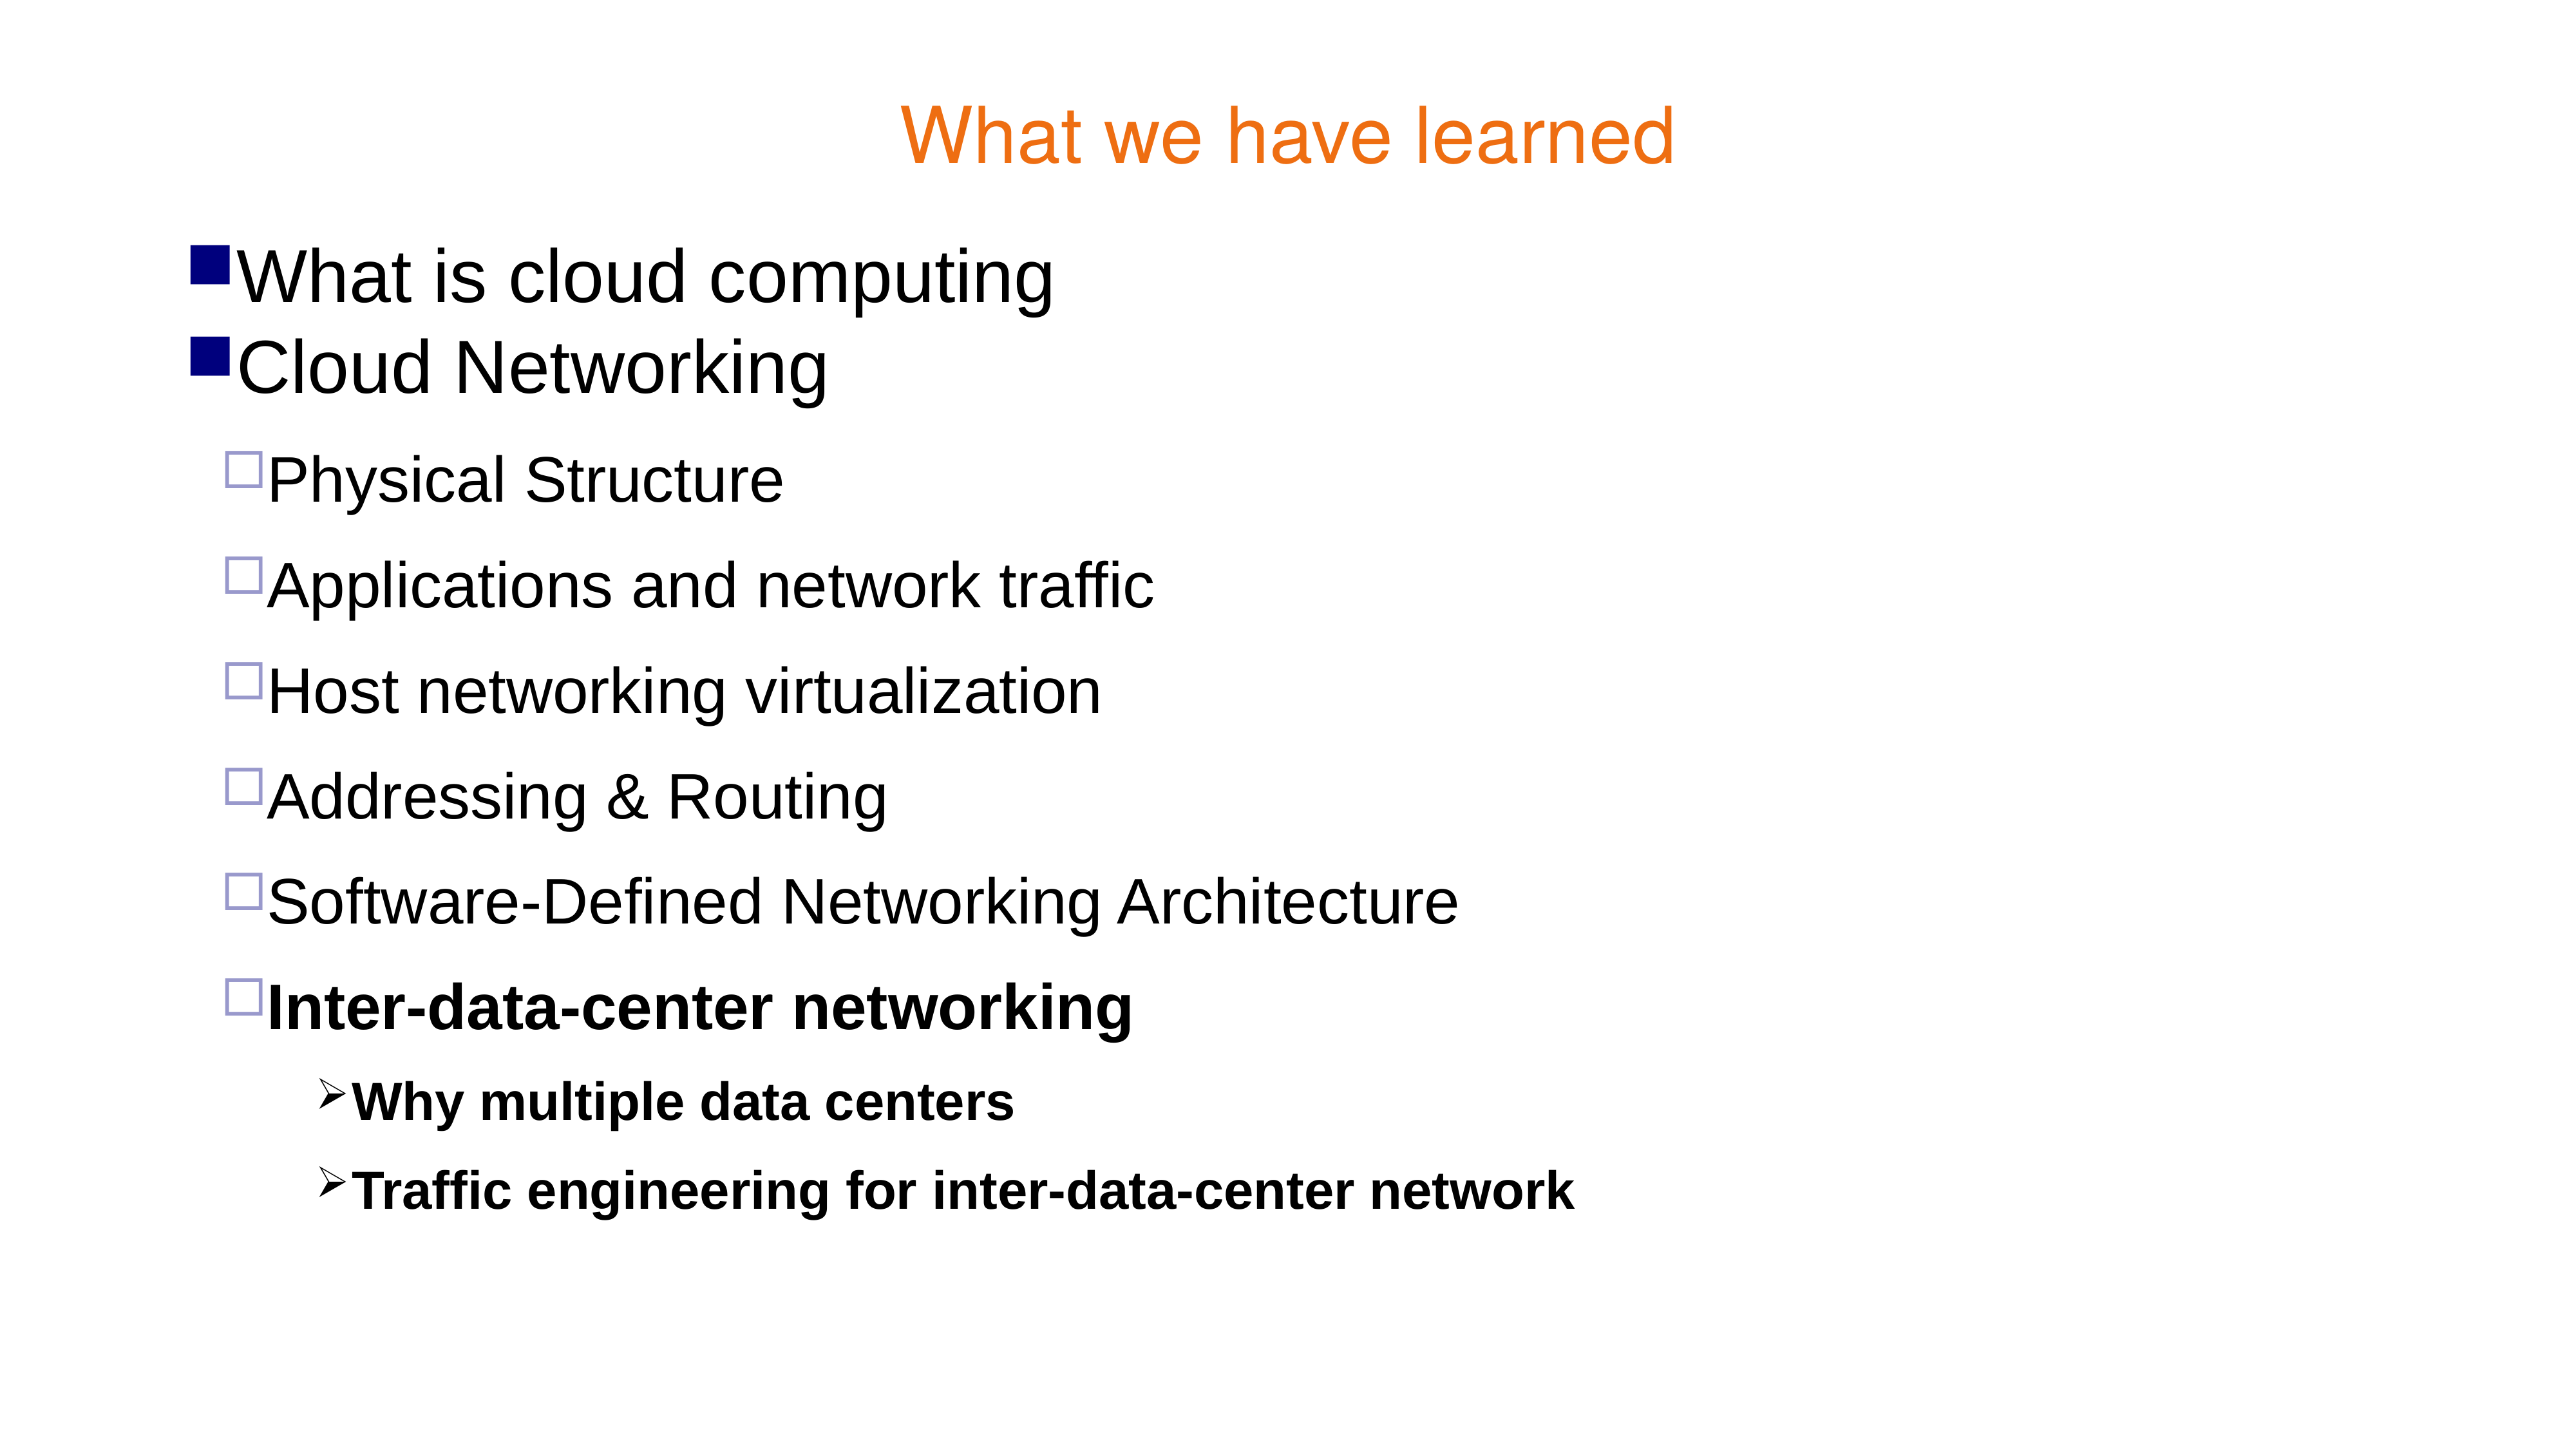

# What we have learned
What is cloud computing
Cloud Networking
Physical Structure
Applications and network traffic
Host networking virtualization
Addressing & Routing
Software-Defined Networking Architecture
Inter-data-center networking
Why multiple data centers
Traffic engineering for inter-data-center network